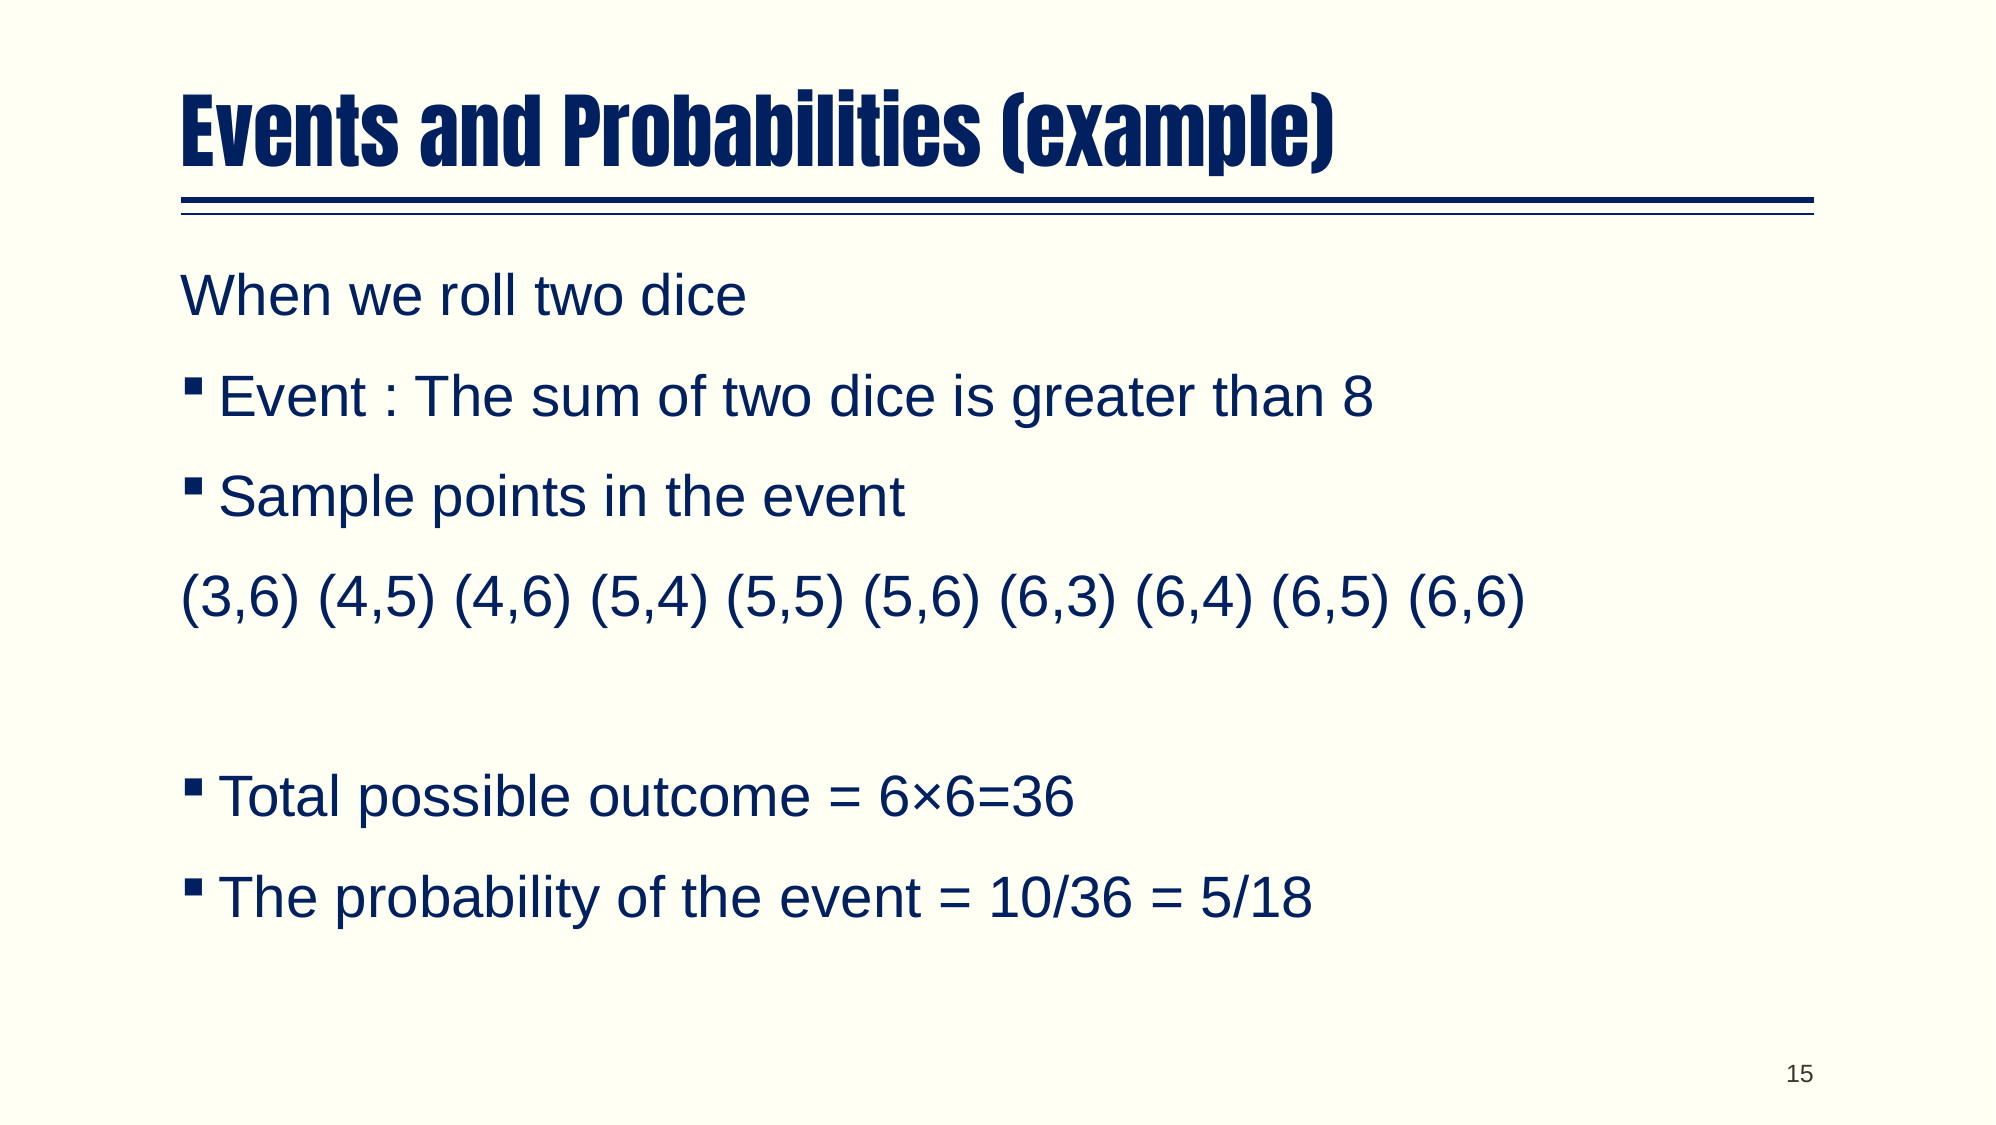

# Events and Probabilities (example)
When we roll two dice
Event : The sum of two dice is greater than 8
Sample points in the event
(3,6) (4,5) (4,6) (5,4) (5,5) (5,6) (6,3) (6,4) (6,5) (6,6)

Total possible outcome = 6×6=36
The probability of the event = 10/36 = 5/18
15